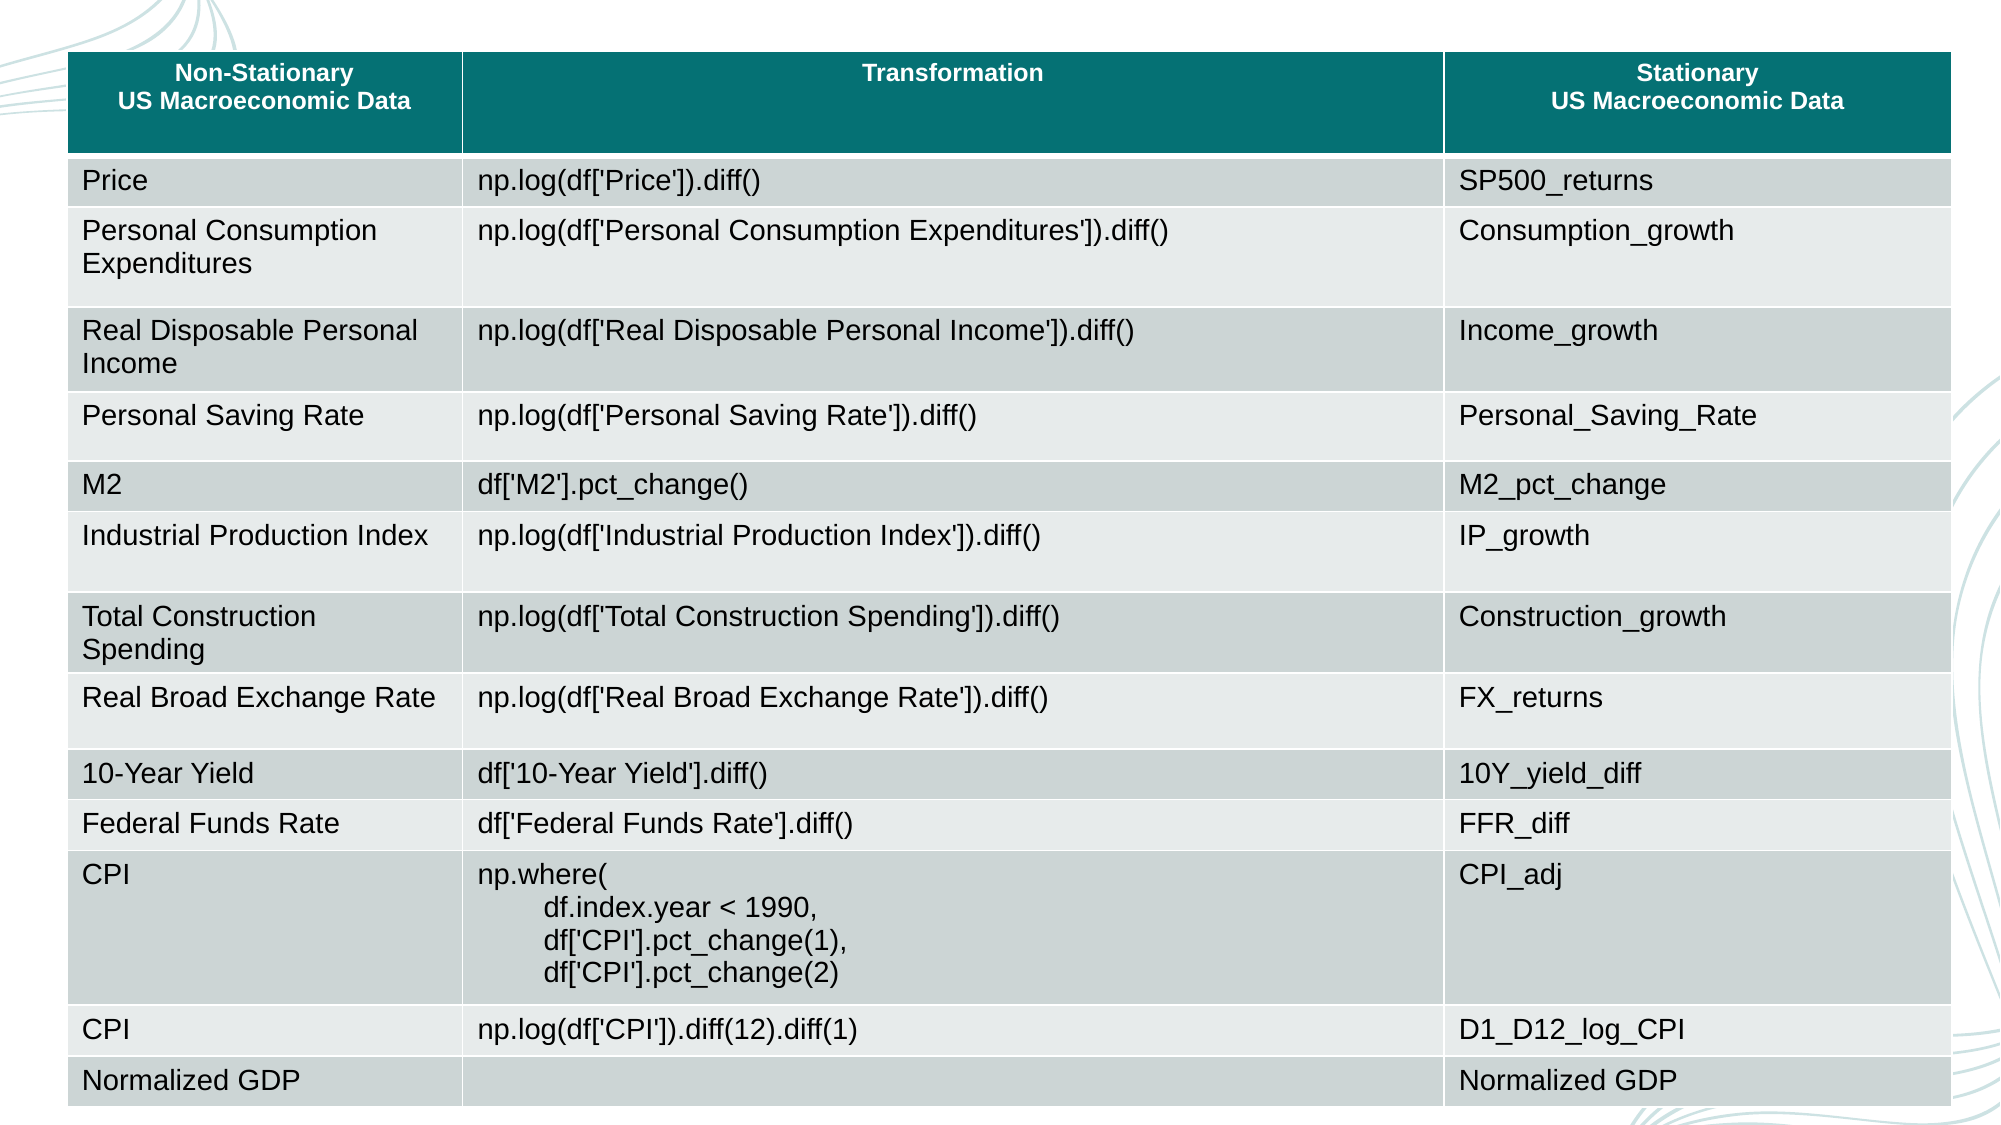

| Non-Stationary US Macroeconomic Data | Transformation | Stationary US Macroeconomic Data |
| --- | --- | --- |
| Price | np.log(df['Price']).diff() | SP500\_returns |
| Personal Consumption Expenditures | np.log(df['Personal Consumption Expenditures']).diff() | Consumption\_growth |
| Real Disposable Personal Income | np.log(df['Real Disposable Personal Income']).diff() | Income\_growth |
| Personal Saving Rate | np.log(df['Personal Saving Rate']).diff() | Personal\_Saving\_Rate |
| M2 | df['M2'].pct\_change() | M2\_pct\_change |
| Industrial Production Index | np.log(df['Industrial Production Index']).diff() | IP\_growth |
| Total Construction Spending | np.log(df['Total Construction Spending']).diff() | Construction\_growth |
| Real Broad Exchange Rate | np.log(df['Real Broad Exchange Rate']).diff() | FX\_returns |
| 10-Year Yield | df['10-Year Yield'].diff() | 10Y\_yield\_diff |
| Federal Funds Rate | df['Federal Funds Rate'].diff() | FFR\_diff |
| CPI | np.where( df.index.year < 1990, df['CPI'].pct\_change(1), df['CPI'].pct\_change(2) | CPI\_adj |
| CPI | np.log(df['CPI']).diff(12).diff(1) | D1\_D12\_log\_CPI |
| Normalized GDP |  | Normalized GDP |